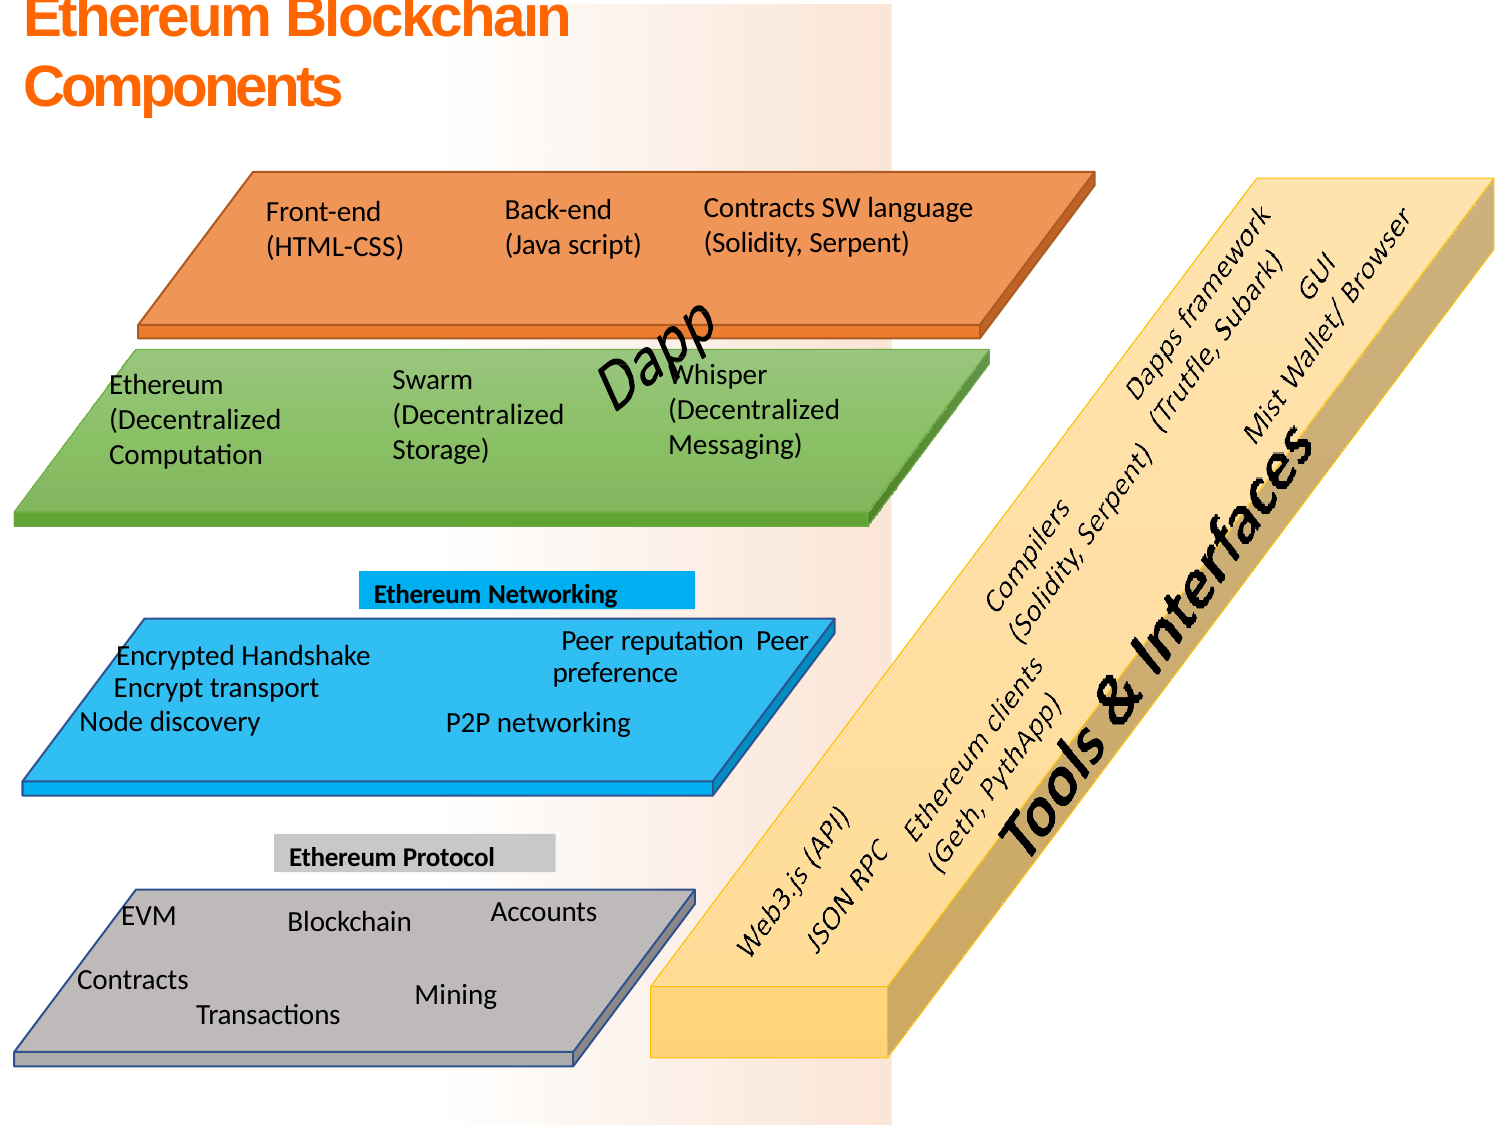

# Ethereum Blockchain Components
Contracts SW language  (Solidity, Serpent)
Back-end  (Java script)
Front-end  (HTML-CSS)

Whisper  (Decentralized  Messaging)
Swarm  (Decentralized  Storage)
Ethereum  (Decentralized  Computation
Ethereum Networking

Peer reputation  Peer preference
P2P networking
Encrypted Handshake  Encrypt transport
Node discovery
Ethereum Protocol
Accounts
EVM
Blockchain
Contracts
Transactions
Mining